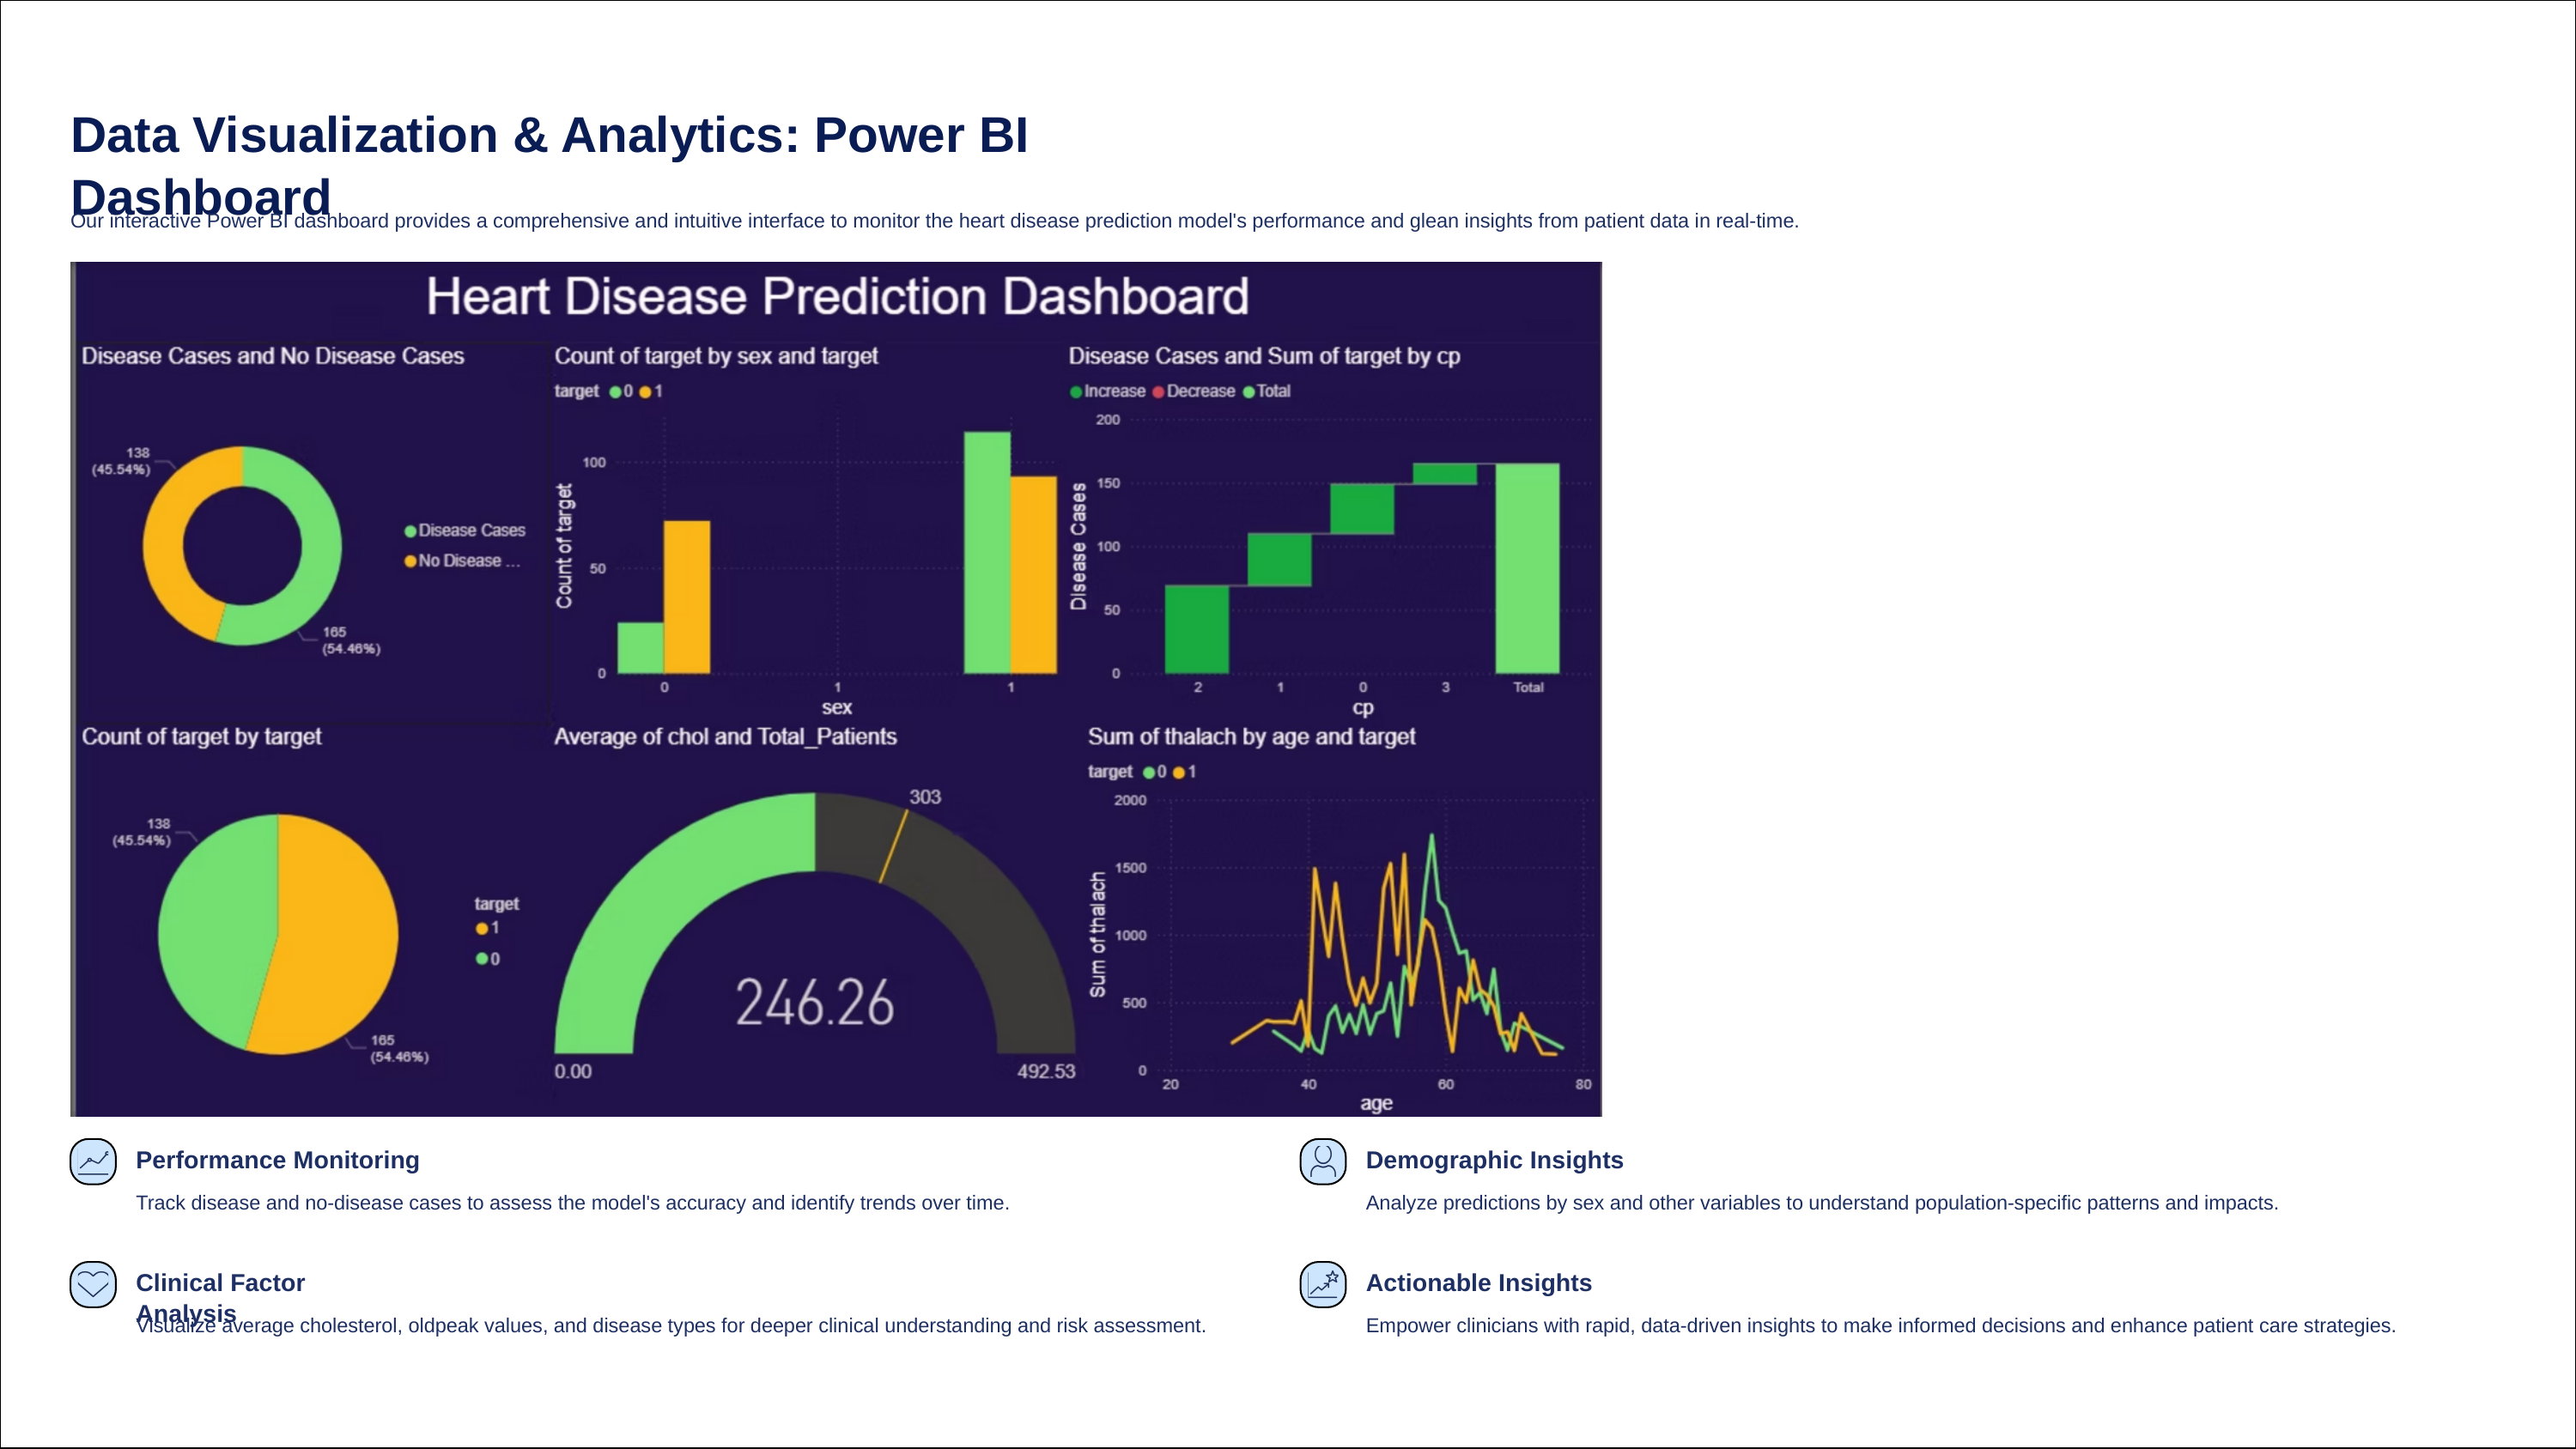

Data Visualization & Analytics: Power BI Dashboard
Our interactive Power BI dashboard provides a comprehensive and intuitive interface to monitor the heart disease prediction model's performance and glean insights from patient data in real-time.

Performance Monitoring
Demographic Insights

Track disease and no-disease cases to assess the model's accuracy and identify trends over time.
Analyze predictions by sex and other variables to understand population-specific patterns and impacts.

Clinical Factor Analysis
Actionable Insights

Visualize average cholesterol, oldpeak values, and disease types for deeper clinical understanding and risk assessment.
Empower clinicians with rapid, data-driven insights to make informed decisions and enhance patient care strategies.